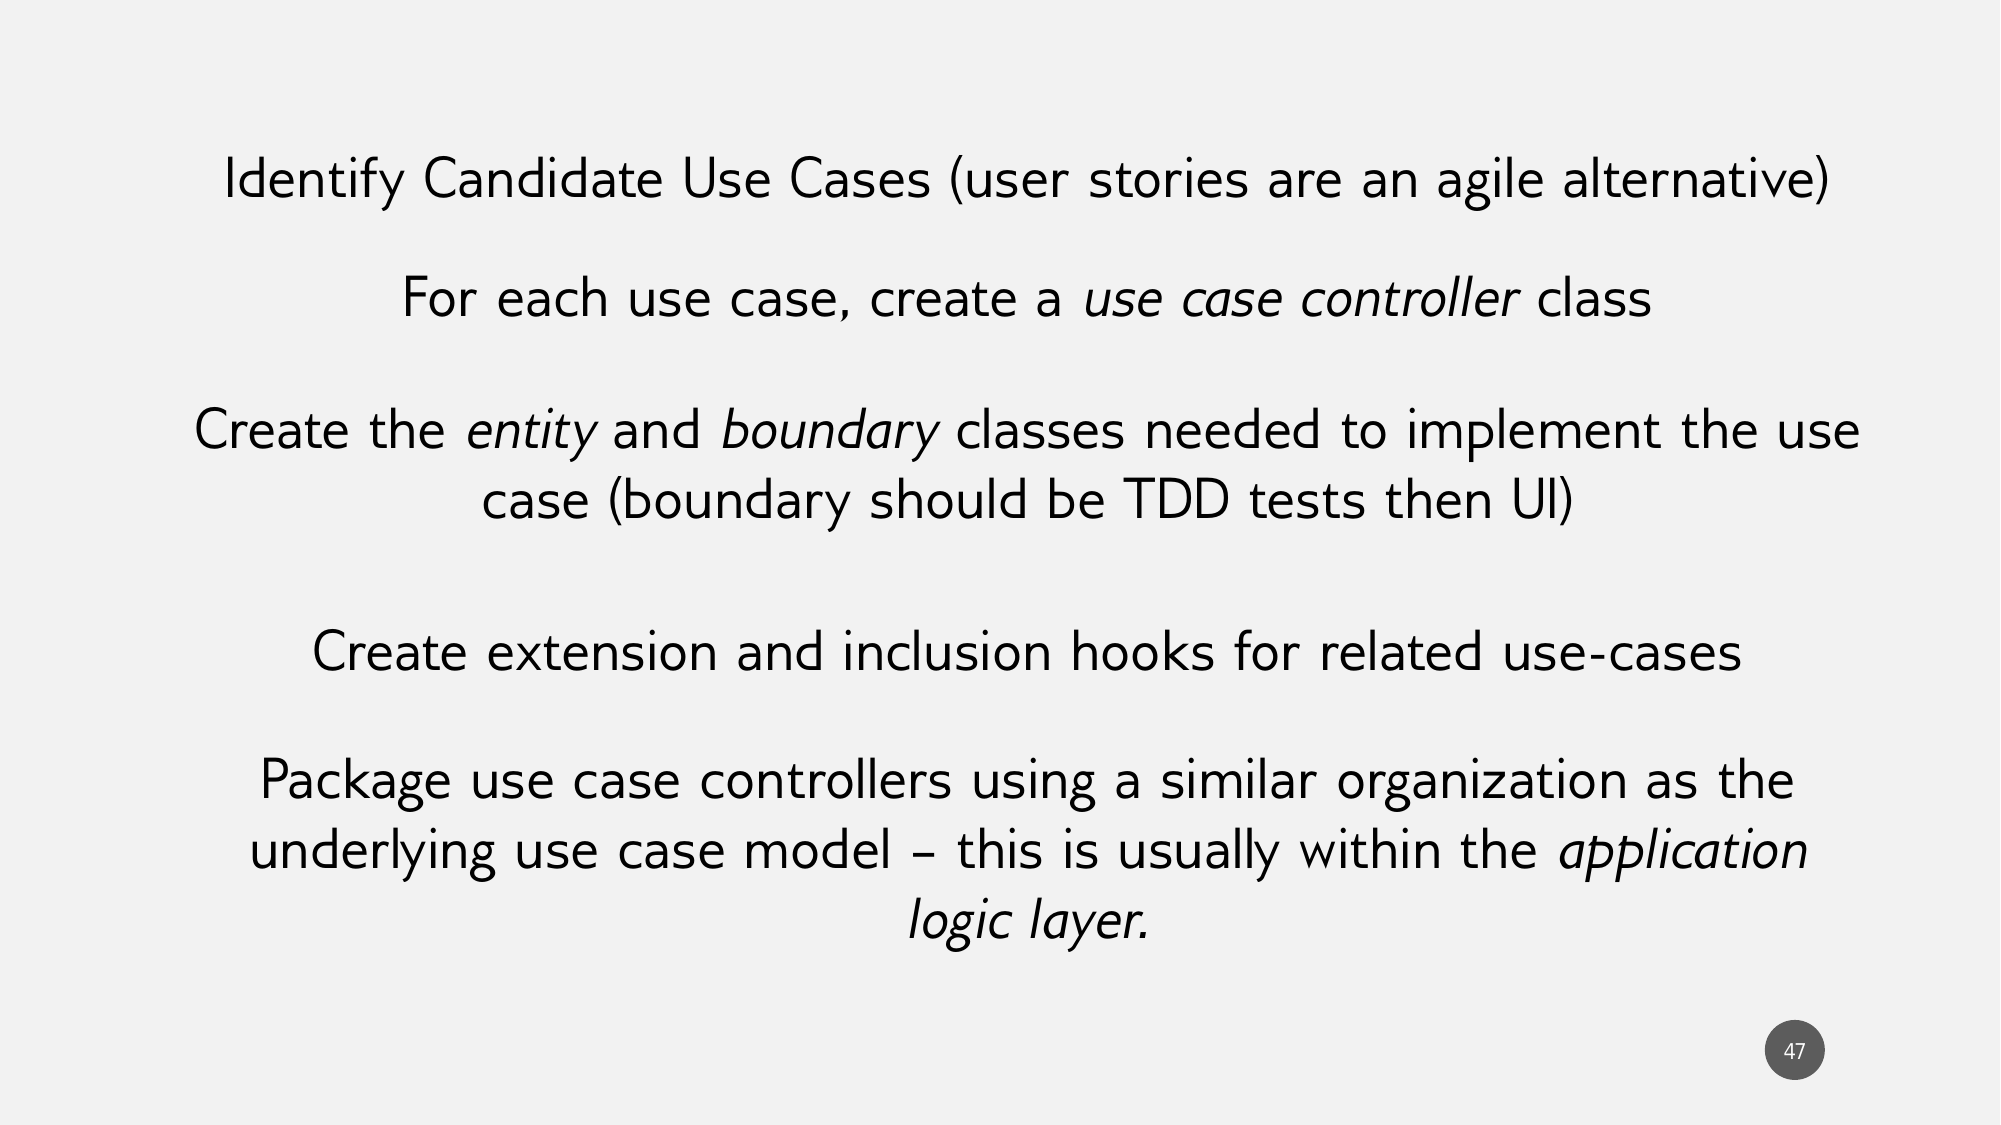

Identify Candidate Use Cases (user stories are an agile alternative)
For each use case, create a use case controller class
Create the entity and boundary classes needed to implement the use case (boundary should be TDD tests then UI)
Create extension and inclusion hooks for related use-cases
Package use case controllers using a similar organization as the underlying use case model – this is usually within the application logic layer.
47